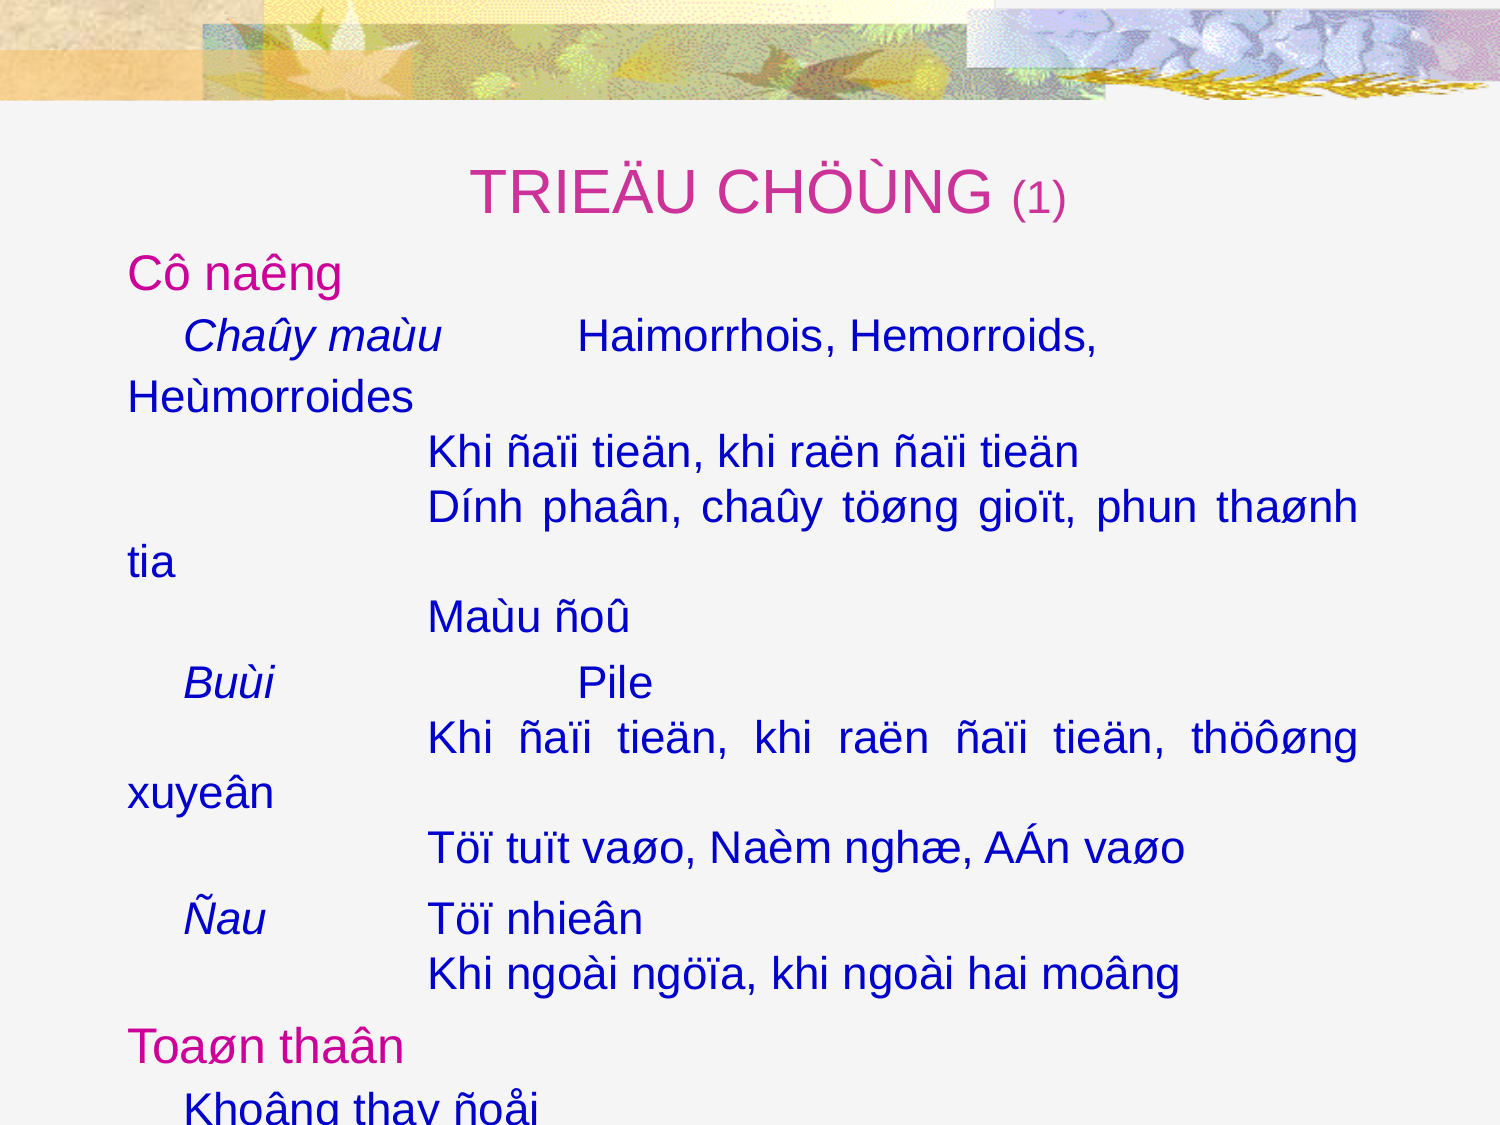

# TRIEÄU CHÖÙNG (1)
Cô naêng
	Chaûy maùu 	Haimorrhois, Hemorroids, Heùmorroides
			Khi ñaïi tieän, khi raën ñaïi tieän
			Dính phaân, chaûy töøng gioït, phun thaønh tia
			Maùu ñoû
	Buùi 		Pile
			Khi ñaïi tieän, khi raën ñaïi tieän, thöôøng xuyeân
			Töï tuït vaøo, Naèm nghæ, AÁn vaøo
	Ñau		Töï nhieân
			Khi ngoài ngöïa, khi ngoài hai moâng
Toaøn thaân
	Khoâng thay ñoåi
  	Thieáu maùu